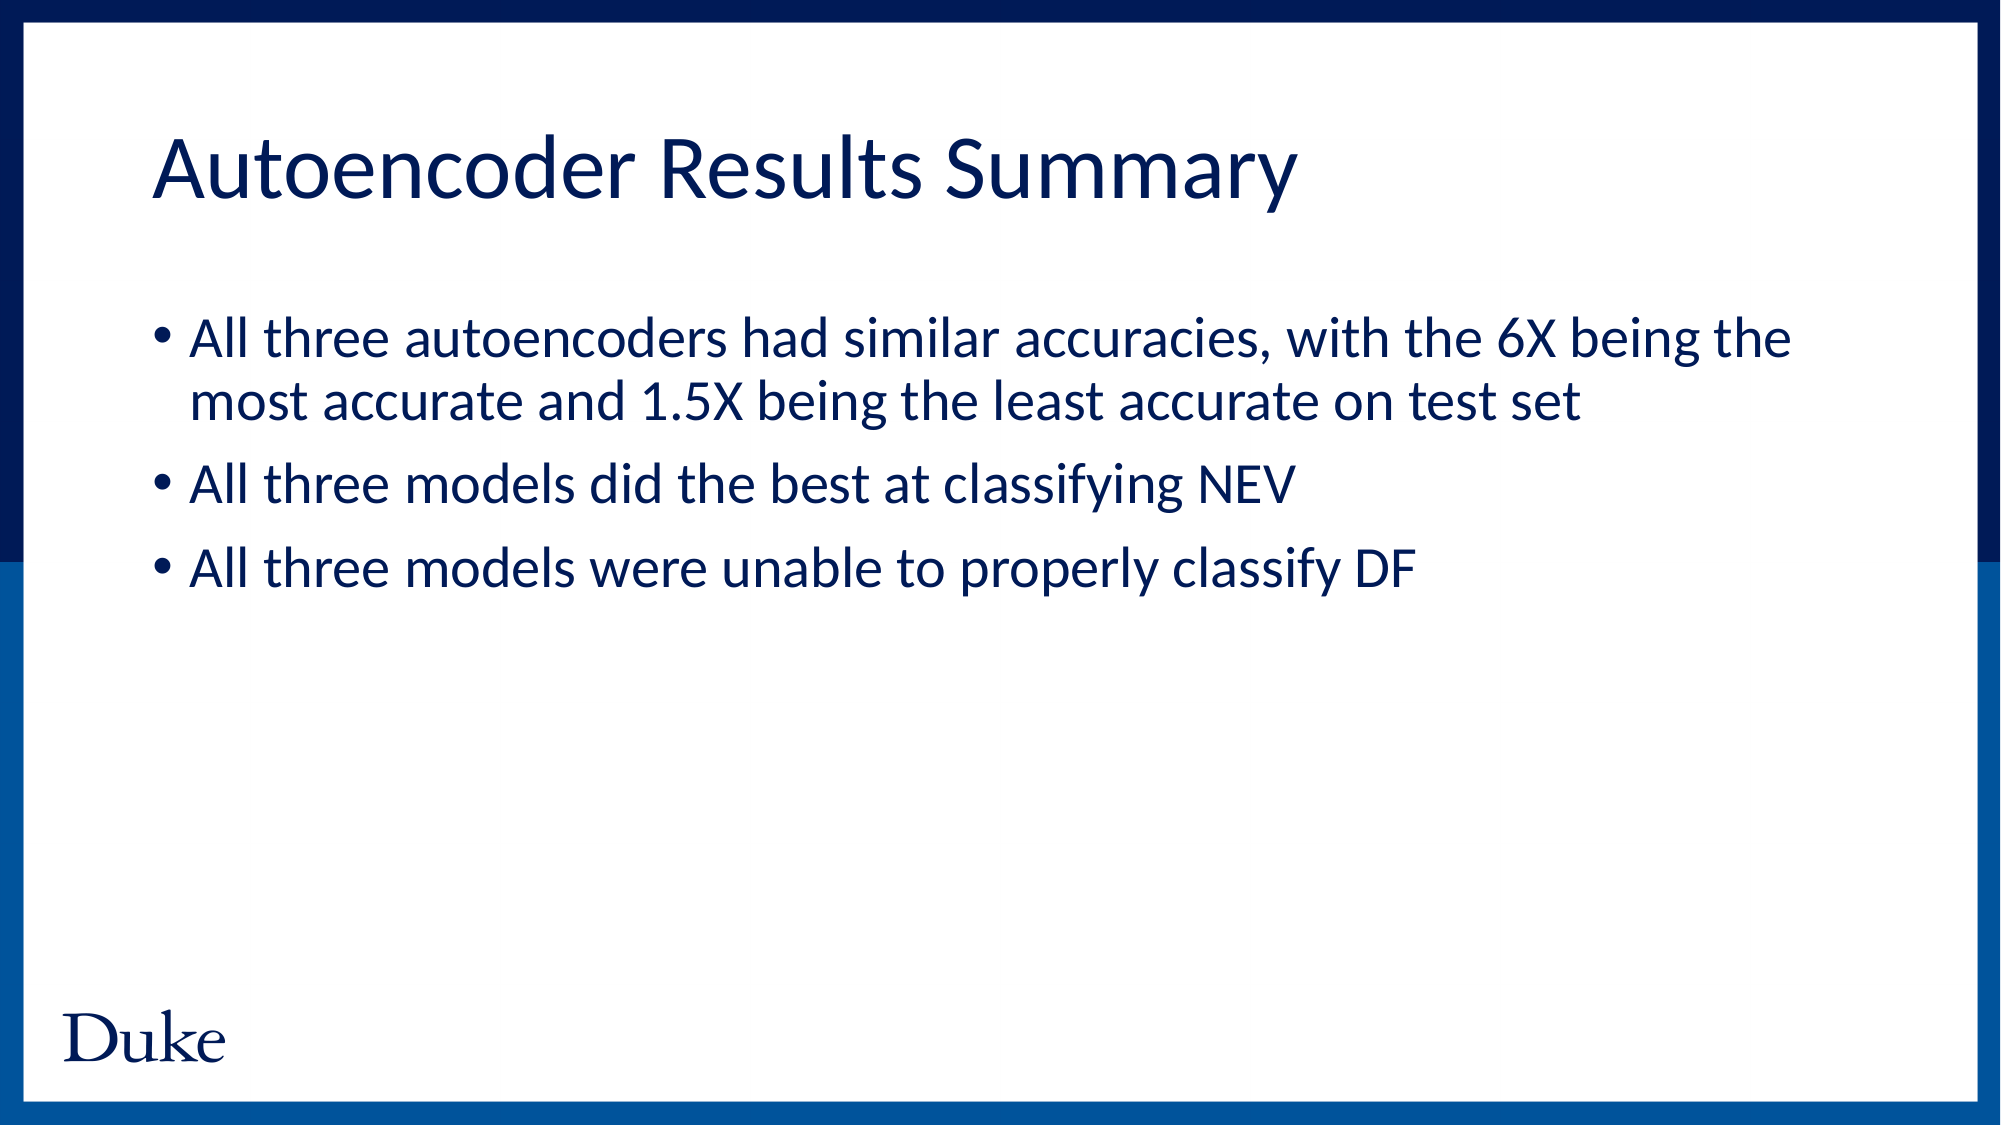

# Autoencoder Results Summary
All three autoencoders had similar accuracies, with the 6X being the most accurate and 1.5X being the least accurate on test set
All three models did the best at classifying NEV
All three models were unable to properly classify DF